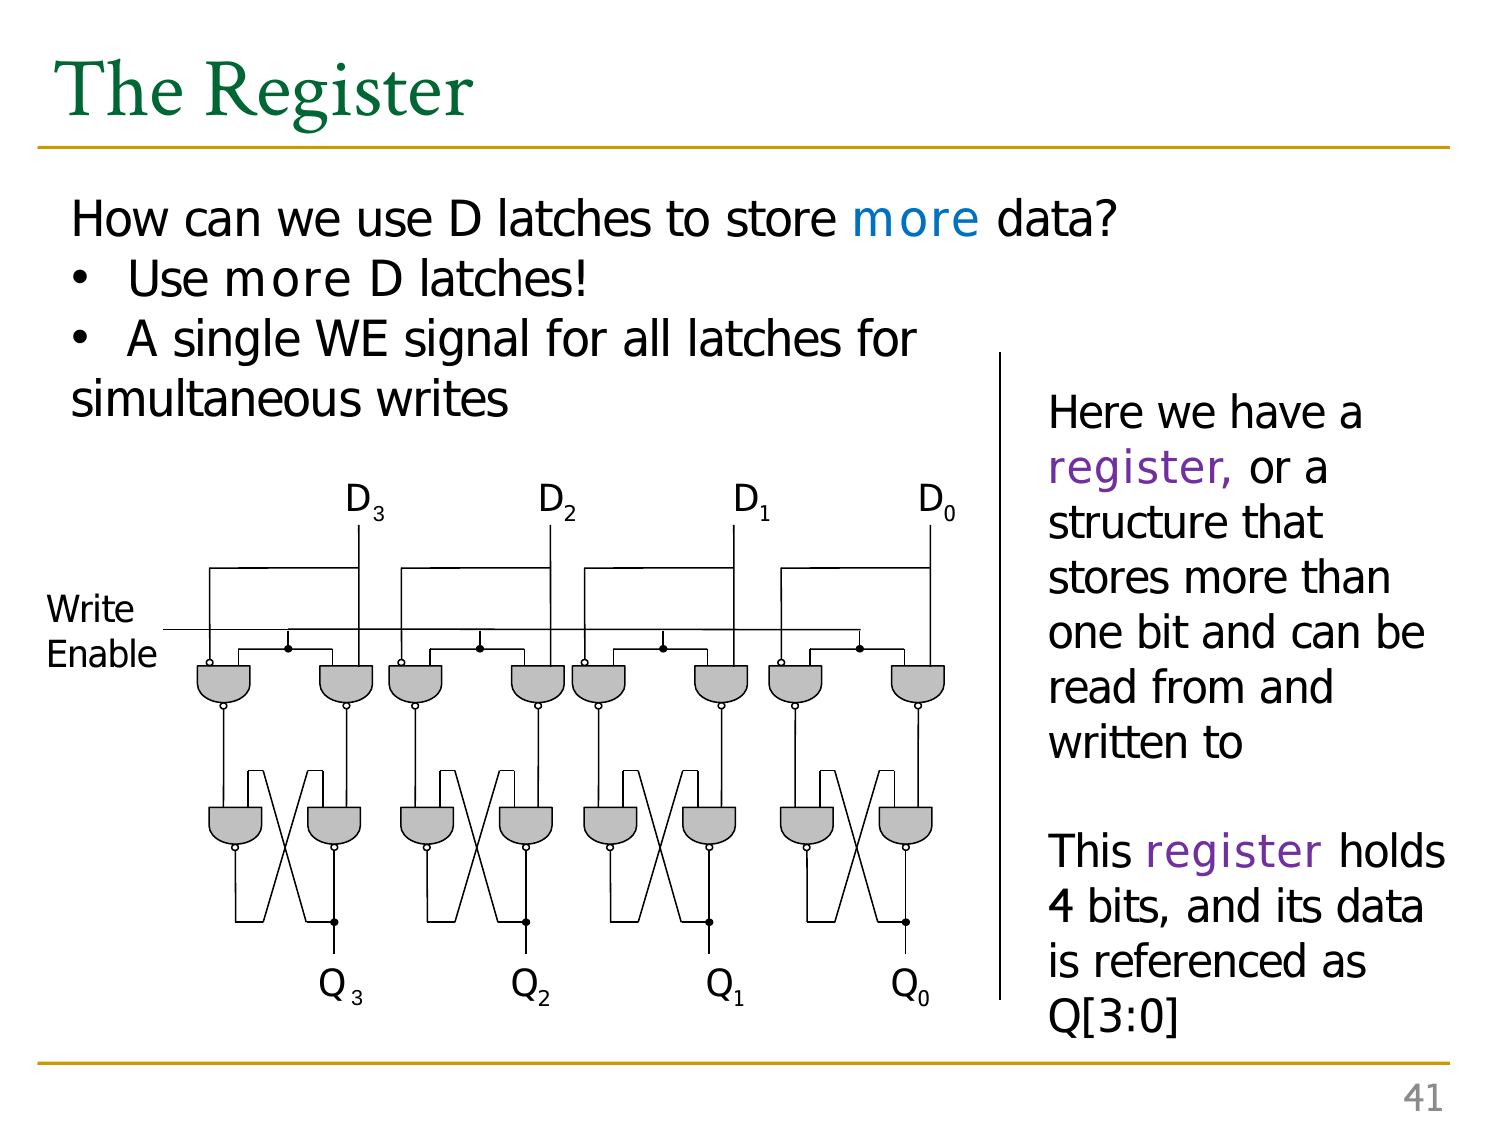

# The Register
How can we use D latches to store more data?
Use more D latches!
A single WE signal for all latches for
simultaneous writes
Here we have a register, or a structure that stores more than one bit and can be read from and written to

This register holds 4 bits, and its data is referenced as Q[3:0]
D
D2
D1
D0
3
Write Enable

3
Q
Q2
Q1
Q0
41